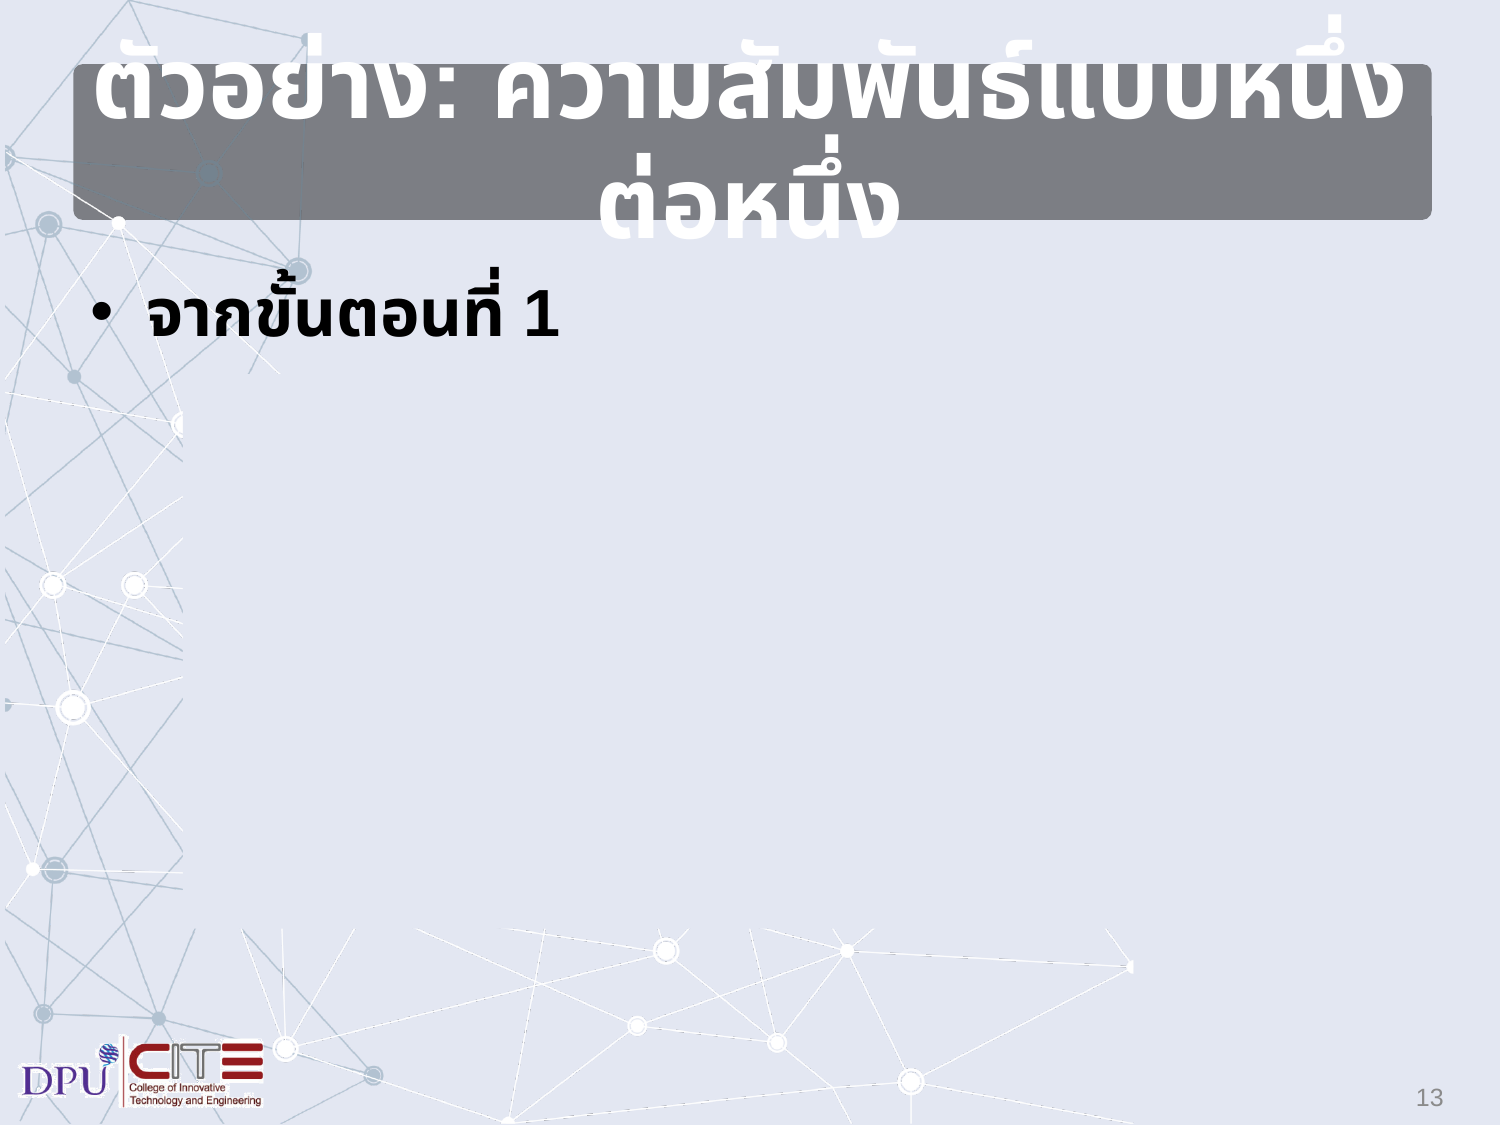

# ตัวอย่าง: ความสัมพันธ์แบบหนึ่งต่อหนึ่ง
จากขั้นตอนที่ 1

STUDENT
| SID | SNAME | ADDRESS |
| --- | --- | --- |
COMPUTER
| COMID | LOCATION |
| --- | --- |
13